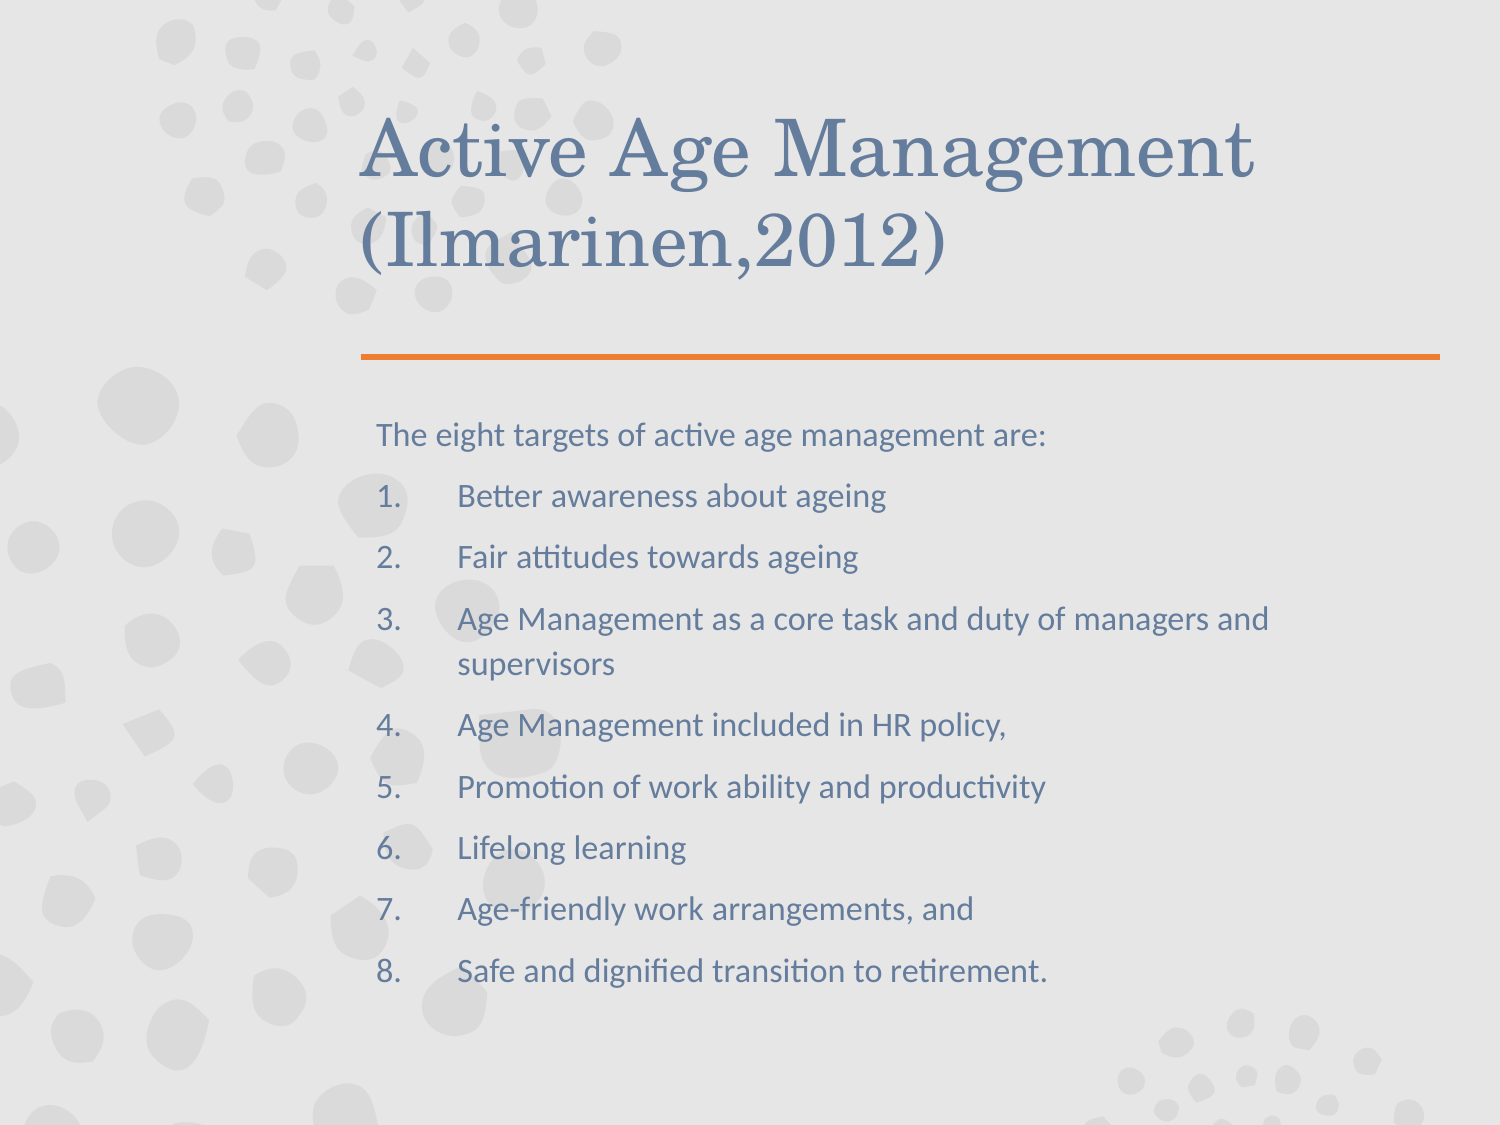

# Active Age Management (Ilmarinen,2012)
The eight targets of active age management are:
Better awareness about ageing
Fair attitudes towards ageing
Age Management as a core task and duty of managers and supervisors
Age Management included in HR policy,
Promotion of work ability and productivity
Lifelong learning
Age-friendly work arrangements, and
Safe and dignified transition to retirement.